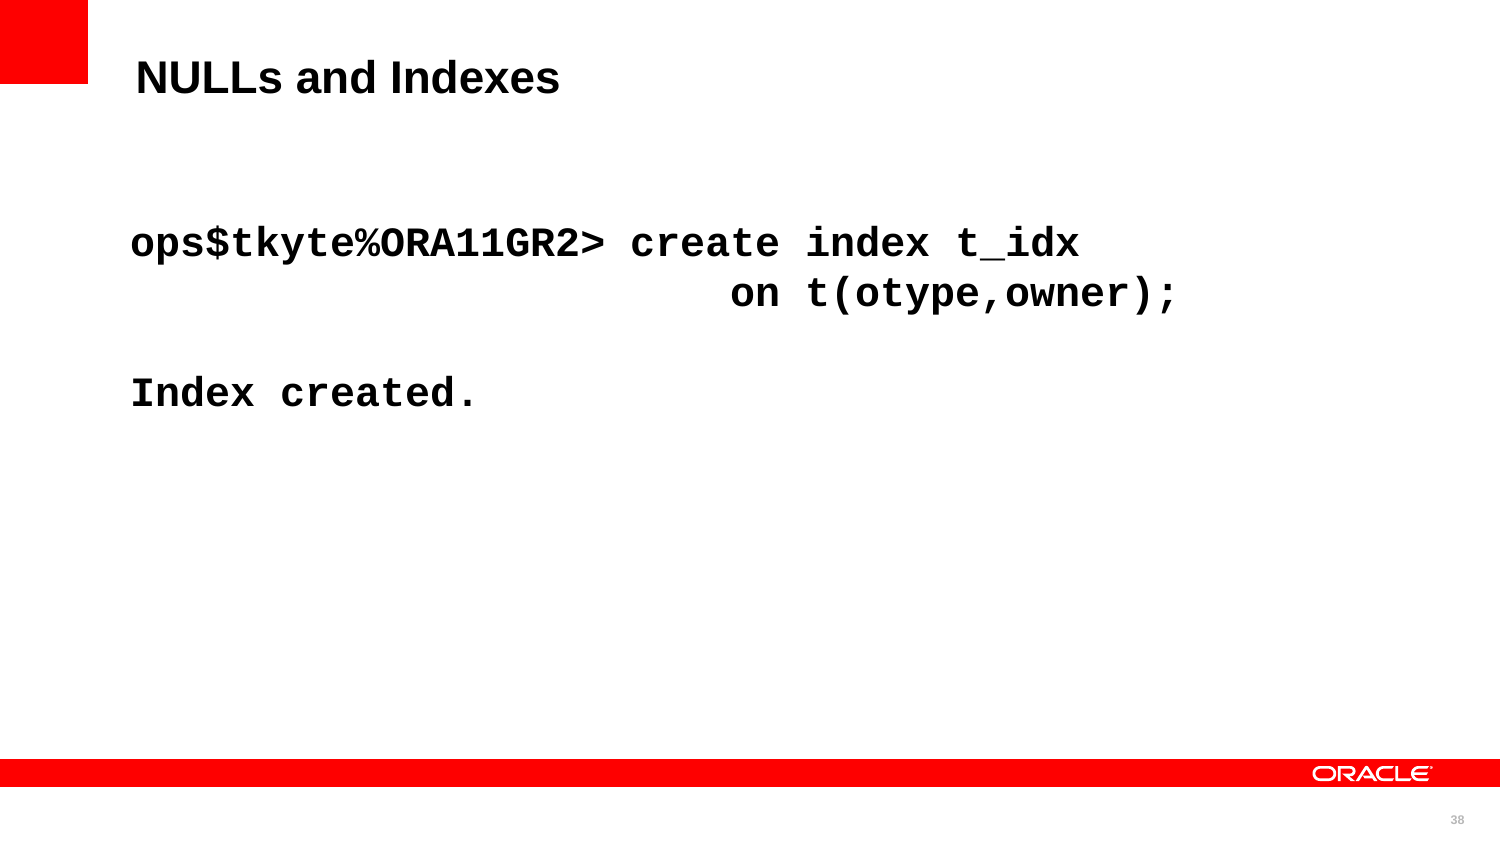

NULLs and Indexes
ops$tkyte%ORA11GR2> create index t_idx
                        on t(otype,owner);

Index created.